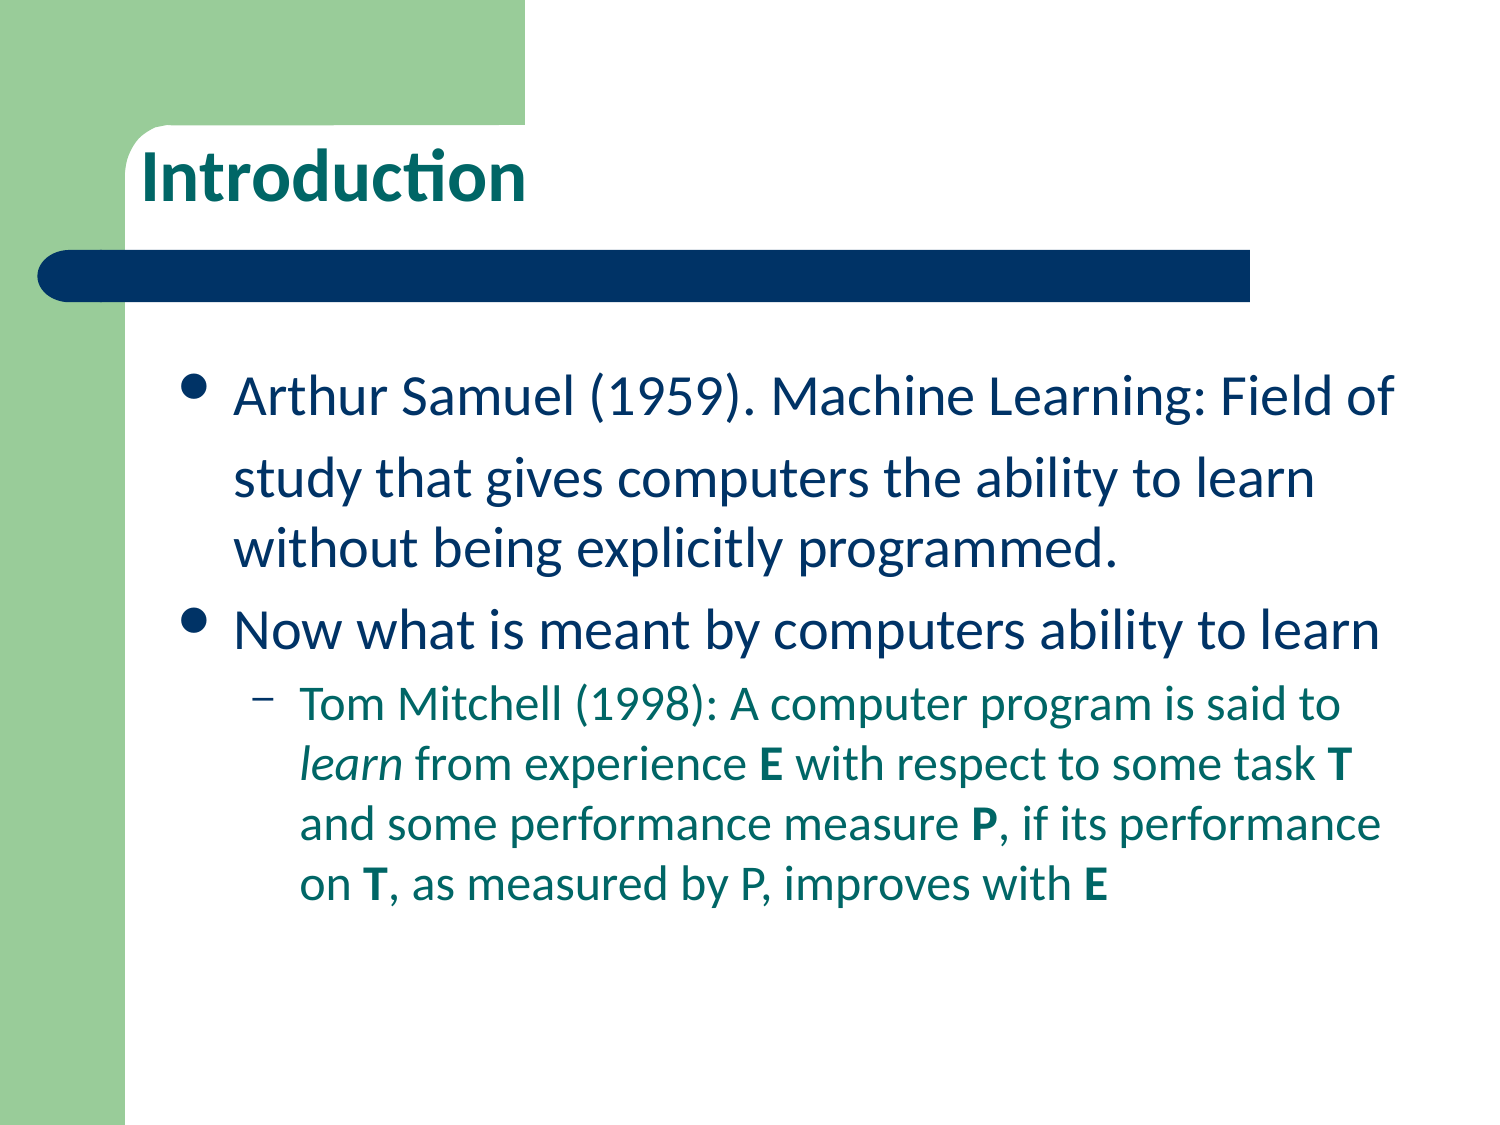

# Introduction
Arthur Samuel (1959). Machine Learning: Field of
	study that gives computers the ability to learn  without being explicitly programmed.
Now what is meant by computers ability to learn
Tom Mitchell (1998): A computer program is said to learn from experience E with respect to some task T and some performance measure P, if its performance on T, as measured by P, improves with E